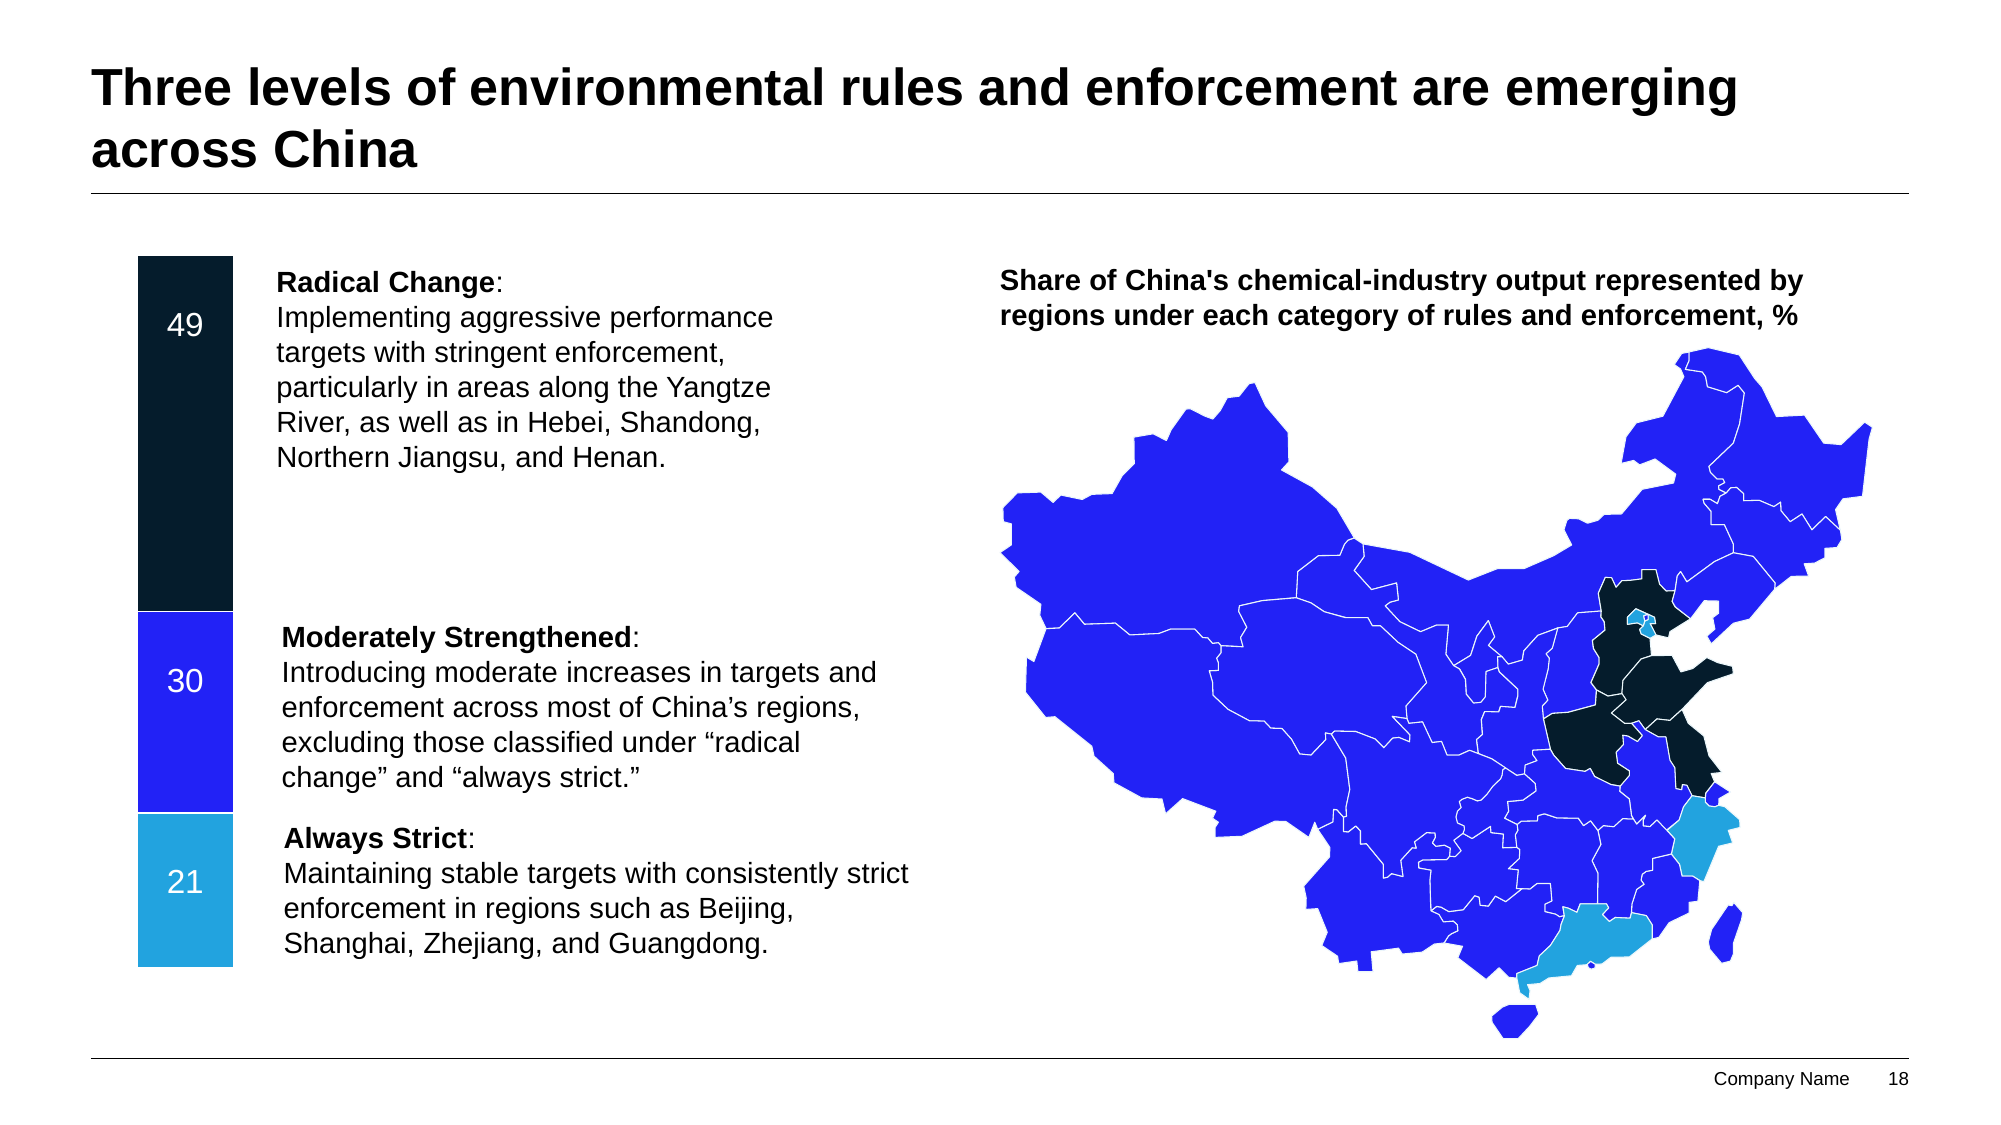

# Three levels of environmental rules and enforcement are emerging across China
49
Radical Change:
Implementing aggressive performance targets with stringent enforcement, particularly in areas along the Yangtze River, as well as in Hebei, Shandong, Northern Jiangsu, and Henan.

Share of China's chemical-industry output represented by regions under each category of rules and enforcement, %

Moderately Strengthened:
Introducing moderate increases in targets and enforcement across most of China’s regions, excluding those classified under “radical change” and “always strict.”
30
Always Strict:
Maintaining stable targets with consistently strict enforcement in regions such as Beijing, Shanghai, Zhejiang, and Guangdong.
21